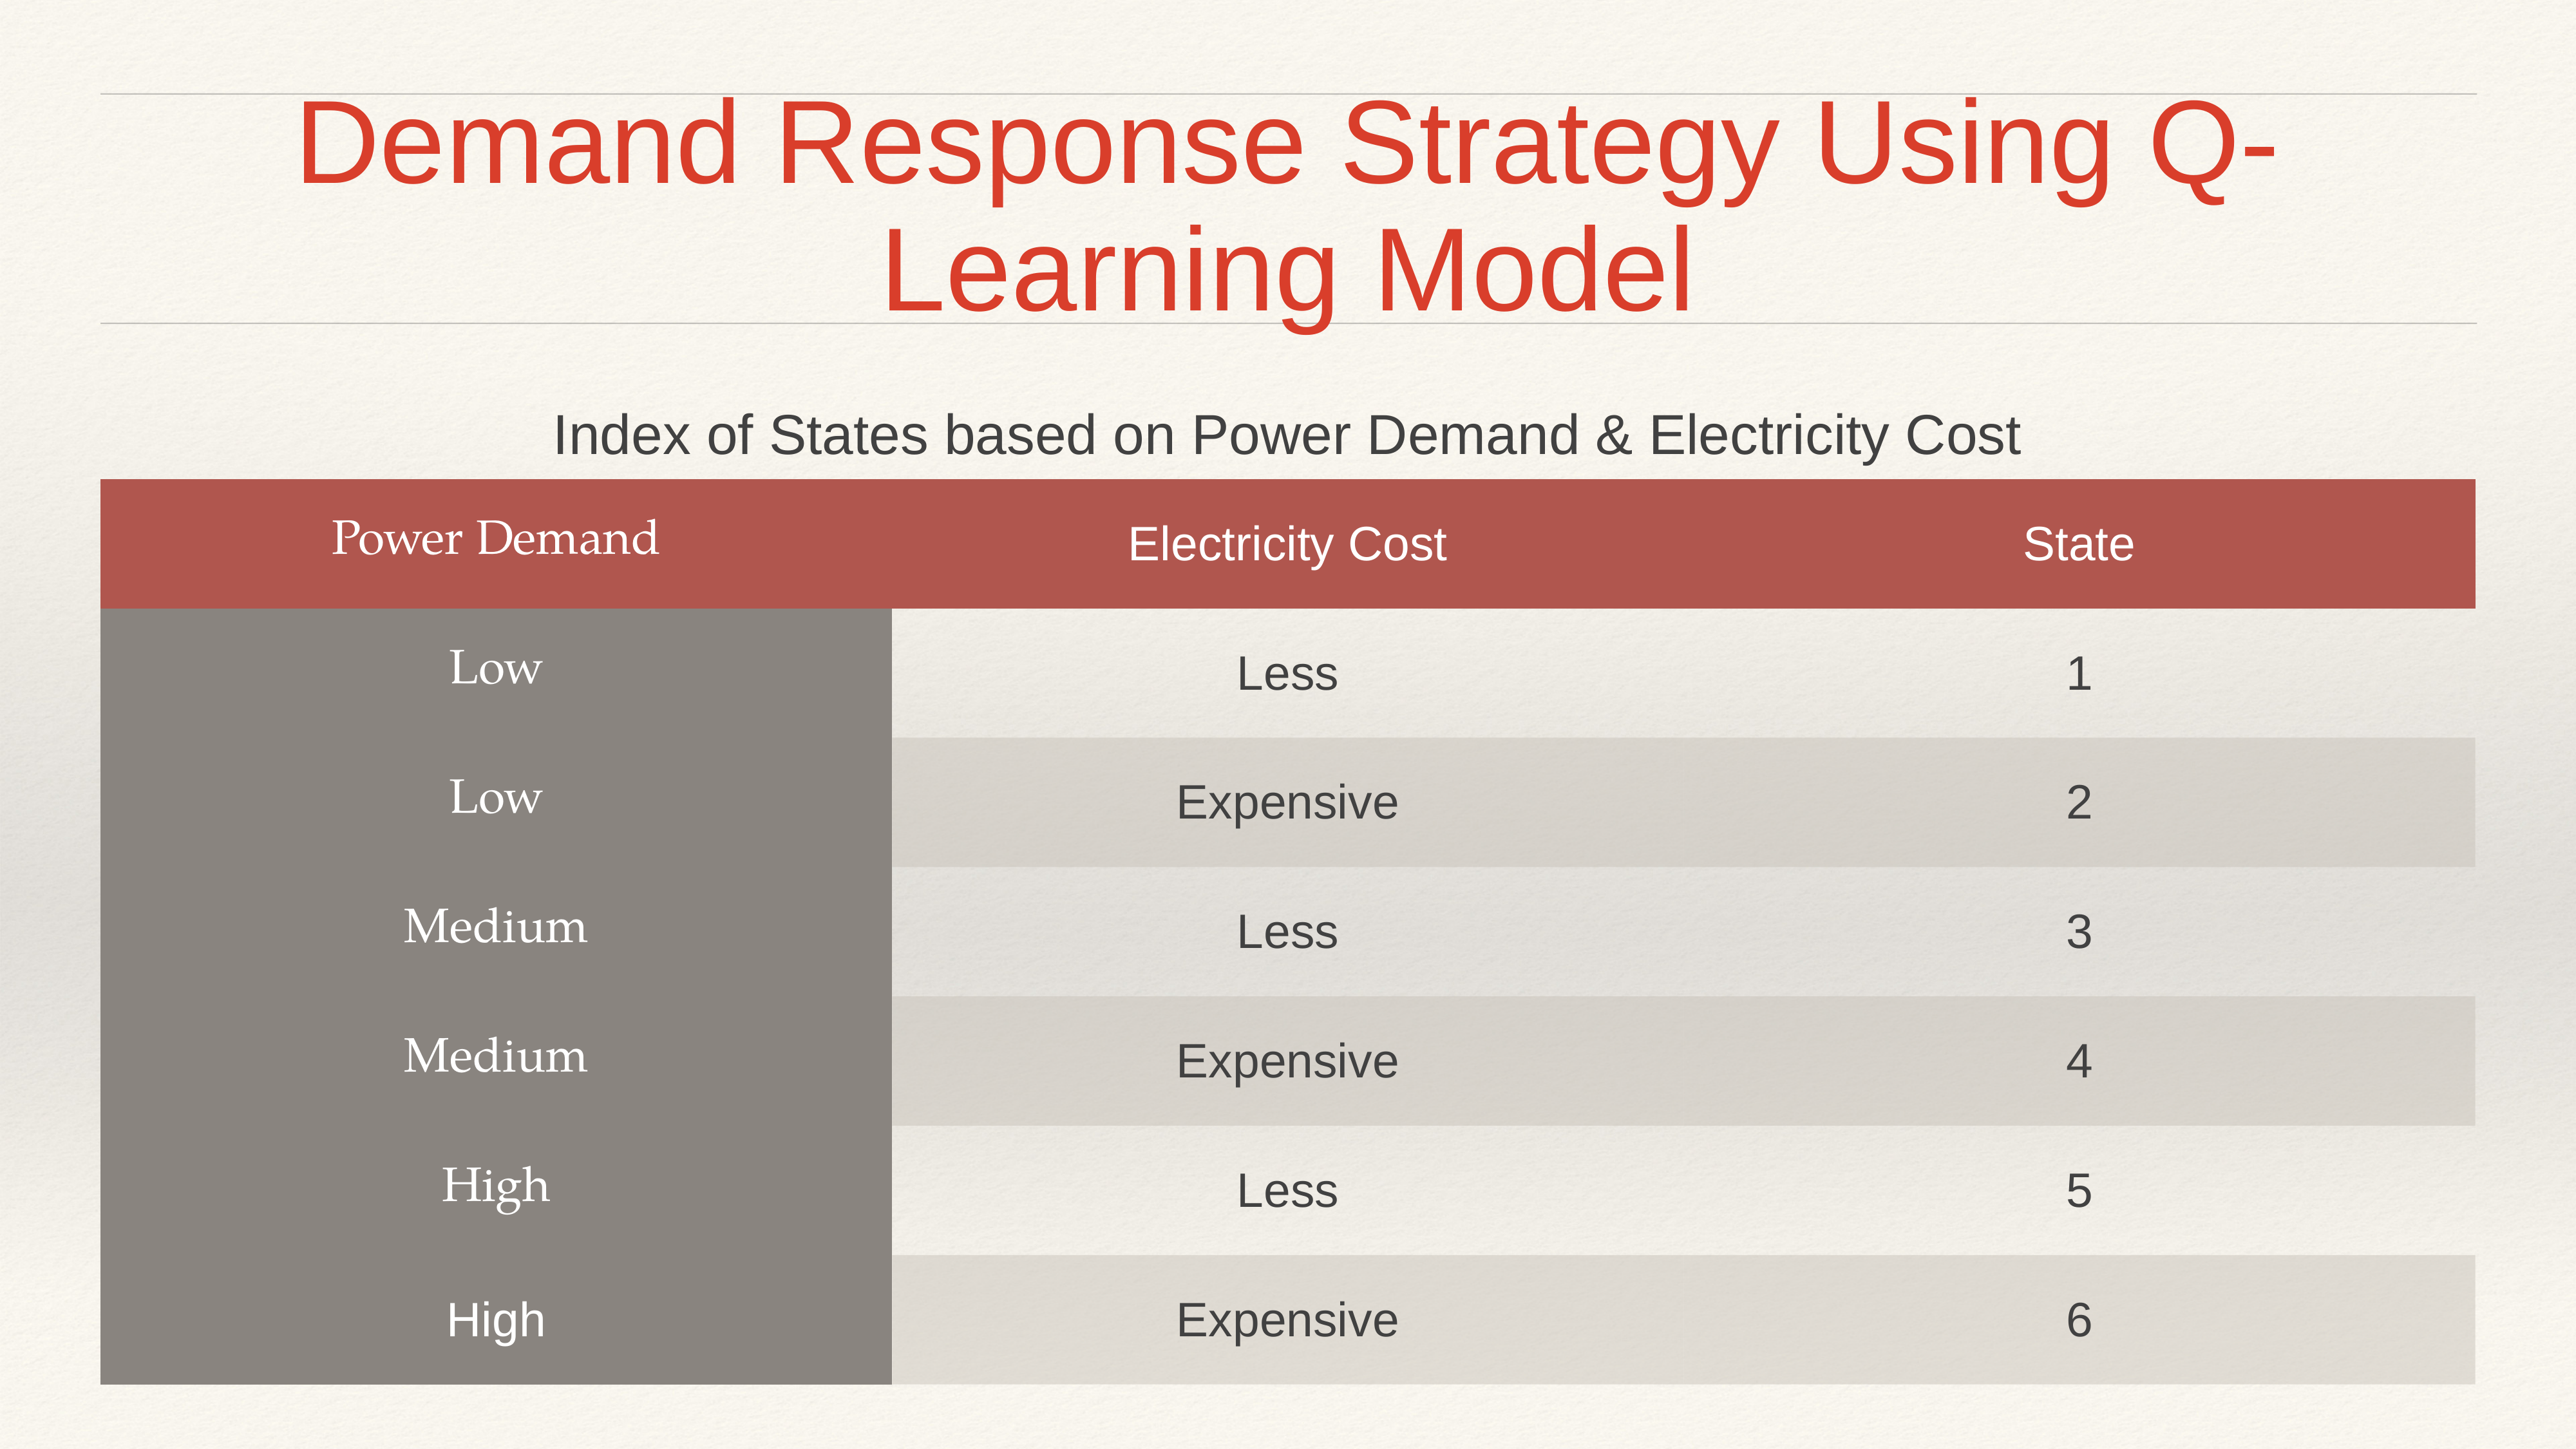

# Demand Response Strategy Using Q-Learning Model
| Index of States based on Power Demand & Electricity Cost |  |  |
| --- | --- | --- |
| Power Demand | Electricity Cost | State |
| Low | Less | 1 |
| Low | Expensive | 2 |
| Medium | Less | 3 |
| Medium | Expensive | 4 |
| High | Less | 5 |
| High | Expensive | 6 |